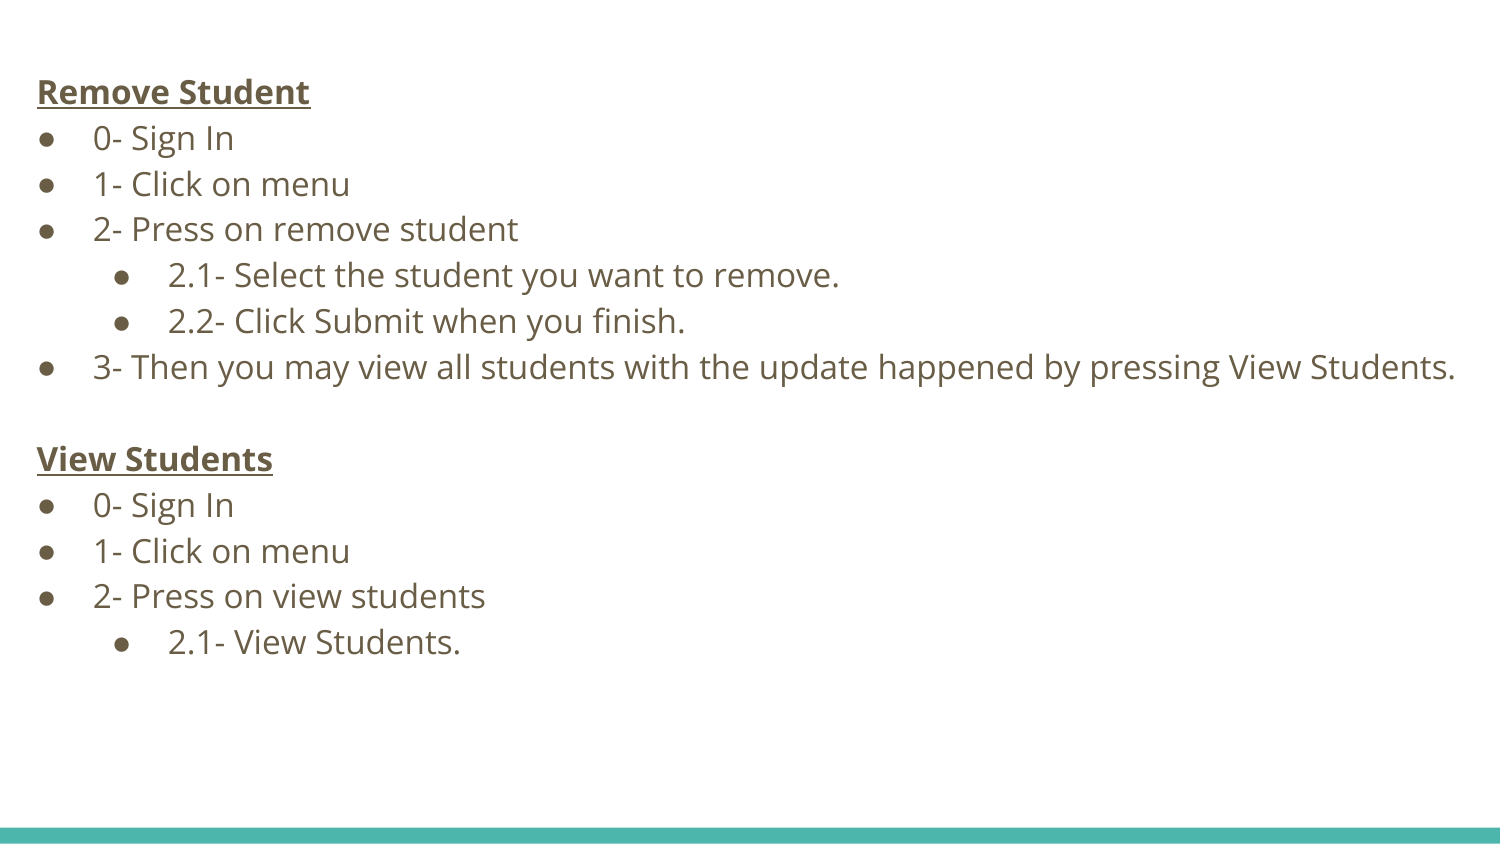

Remove Student
0- Sign In
1- Click on menu
2- Press on remove student
2.1- Select the student you want to remove.
2.2- Click Submit when you finish.
3- Then you may view all students with the update happened by pressing View Students.

View Students
0- Sign In
1- Click on menu
2- Press on view students
2.1- View Students.